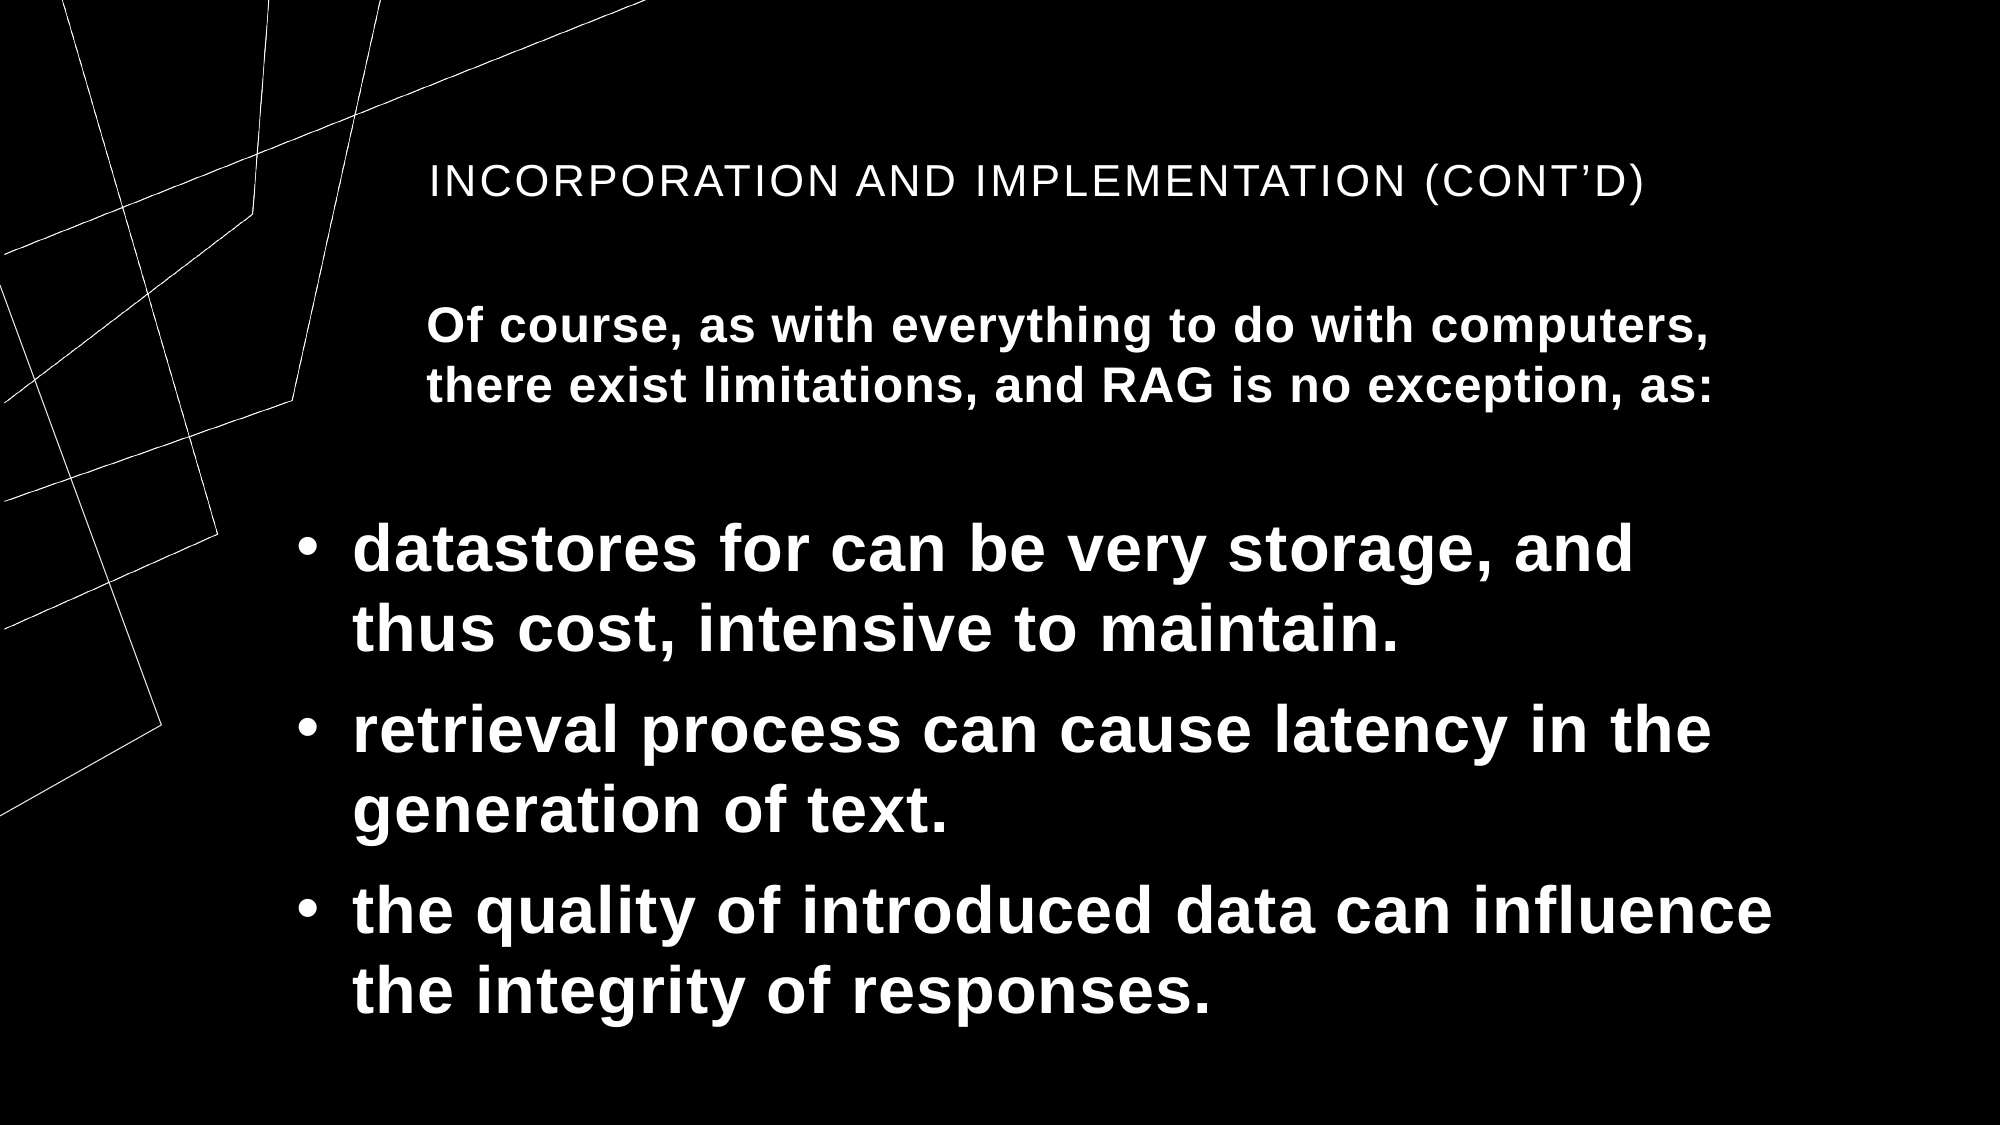

# Incorporation and Implementation (CONT’D)
Of course, as with everything to do with computers, there exist limitations, and RAG is no exception, as:

Body language
datastores for can be very storage, and thus cost, intensive to maintain.
retrieval process can cause latency in the generation of text.
the quality of introduced data can influence the integrity of responses.